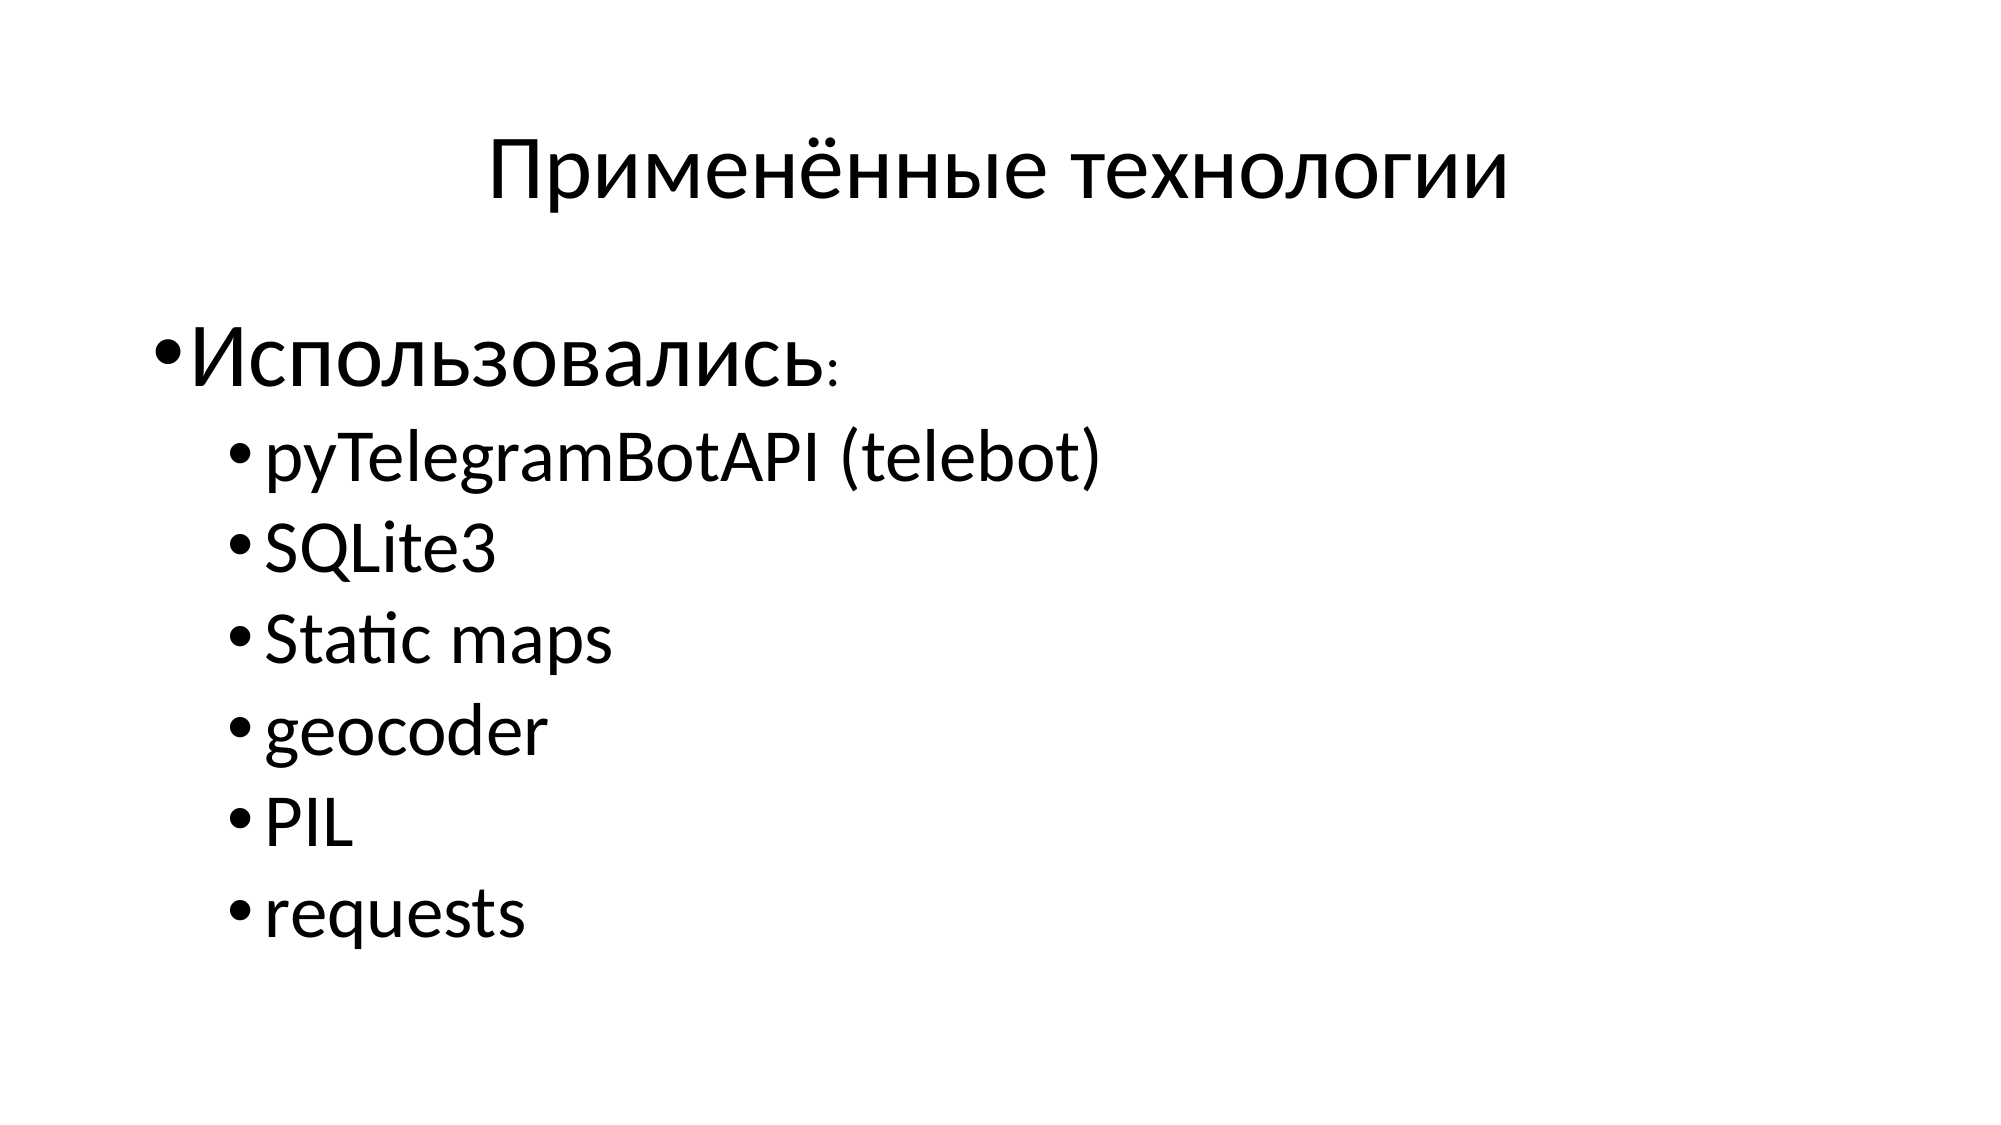

# Применённые технологии
Использовались:
pyTelegramBotAPI (telebot)
SQLite3
Static maps
geocoder
PIL
requests